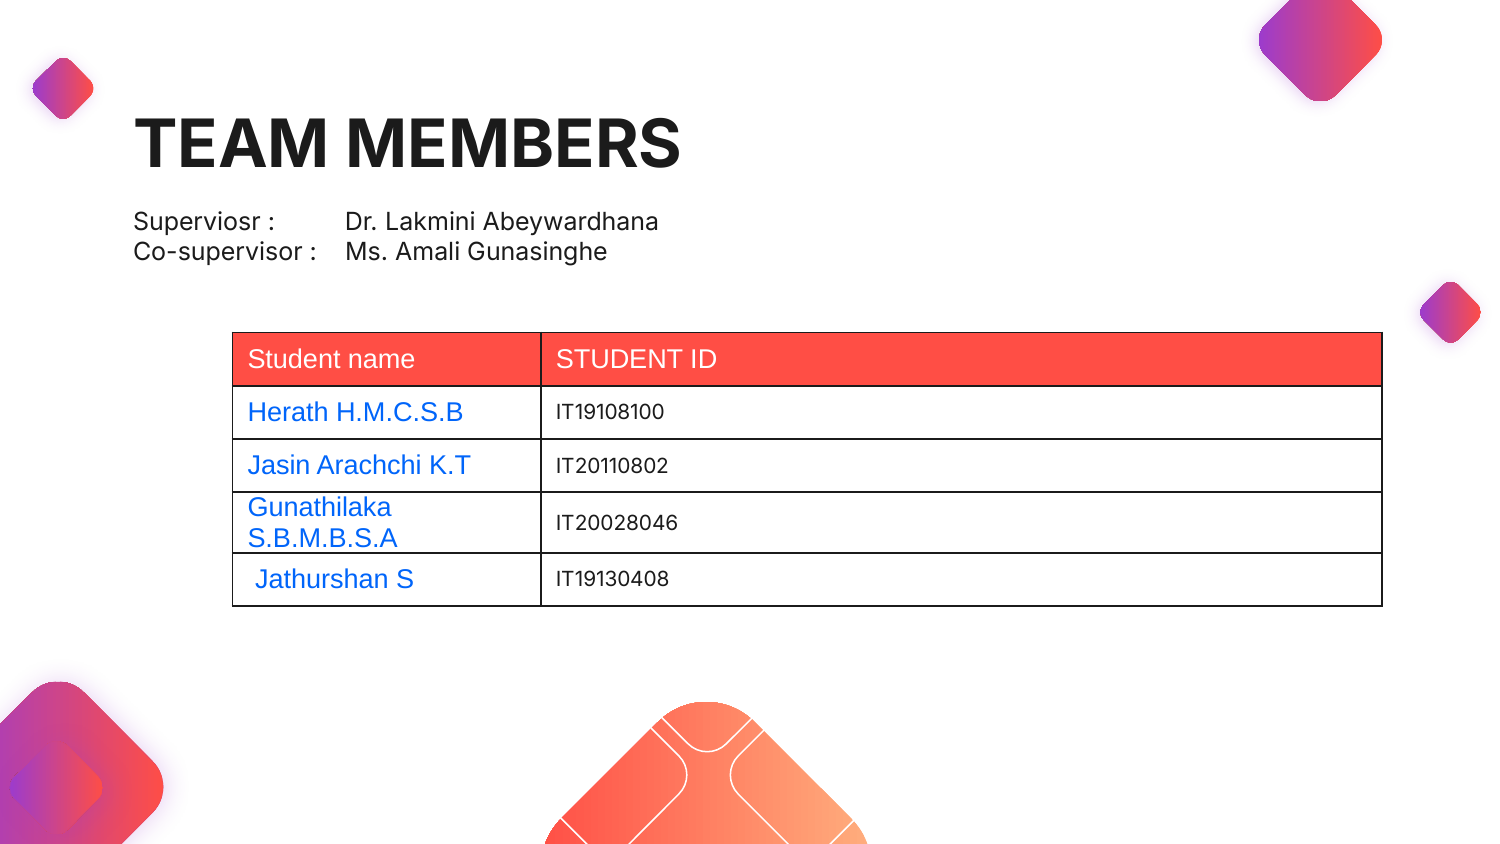

# TEAM MEMBERS
Superviosr :          Dr. Lakmini Abeywardhana
Co-supervisor :    Ms. Amali Gunasinghe
| Student name | STUDENT ID |
| --- | --- |
| Herath H.M.C.S.B | IT19108100 |
| Jasin Arachchi K.T | IT20110802 |
| Gunathilaka S.B.M.B.S.A | IT20028046 |
| Jathurshan S | IT19130408 |